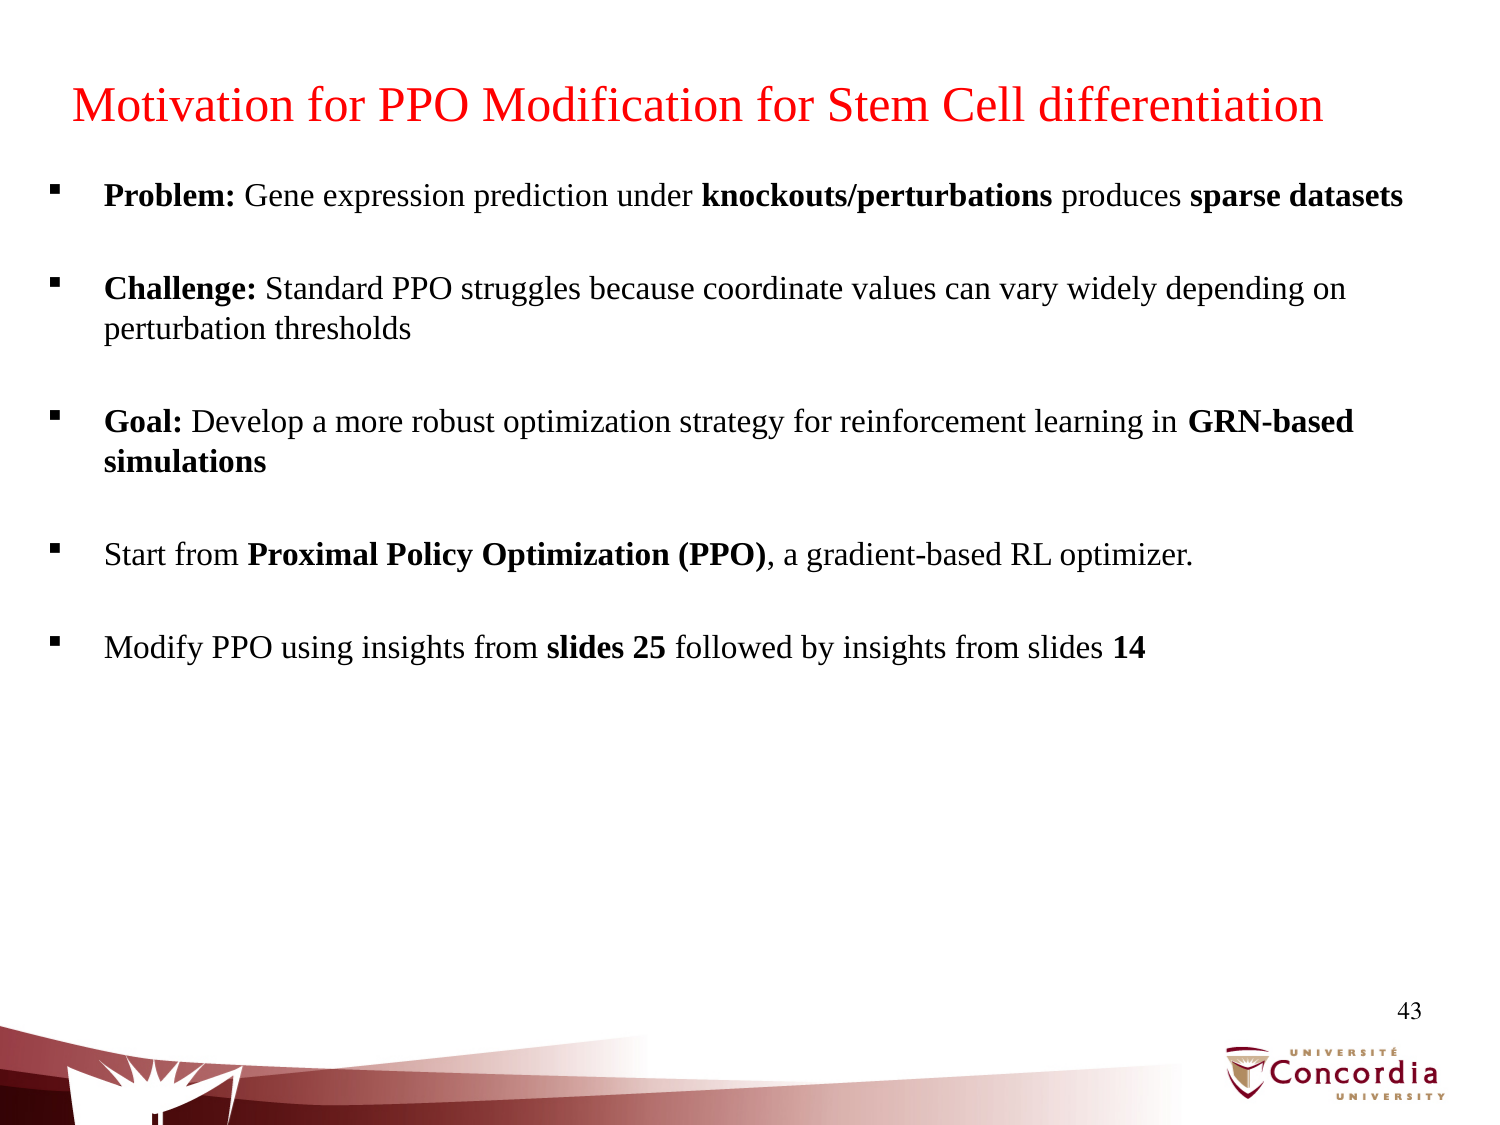

# Motivation for PPO Modification for Stem Cell differentiation
Problem: Gene expression prediction under knockouts/perturbations produces sparse datasets

Challenge: Standard PPO struggles because coordinate values can vary widely depending on perturbation thresholds

Goal: Develop a more robust optimization strategy for reinforcement learning in GRN-based simulations

Start from Proximal Policy Optimization (PPO), a gradient-based RL optimizer.

Modify PPO using insights from slides 25 followed by insights from slides 14

43